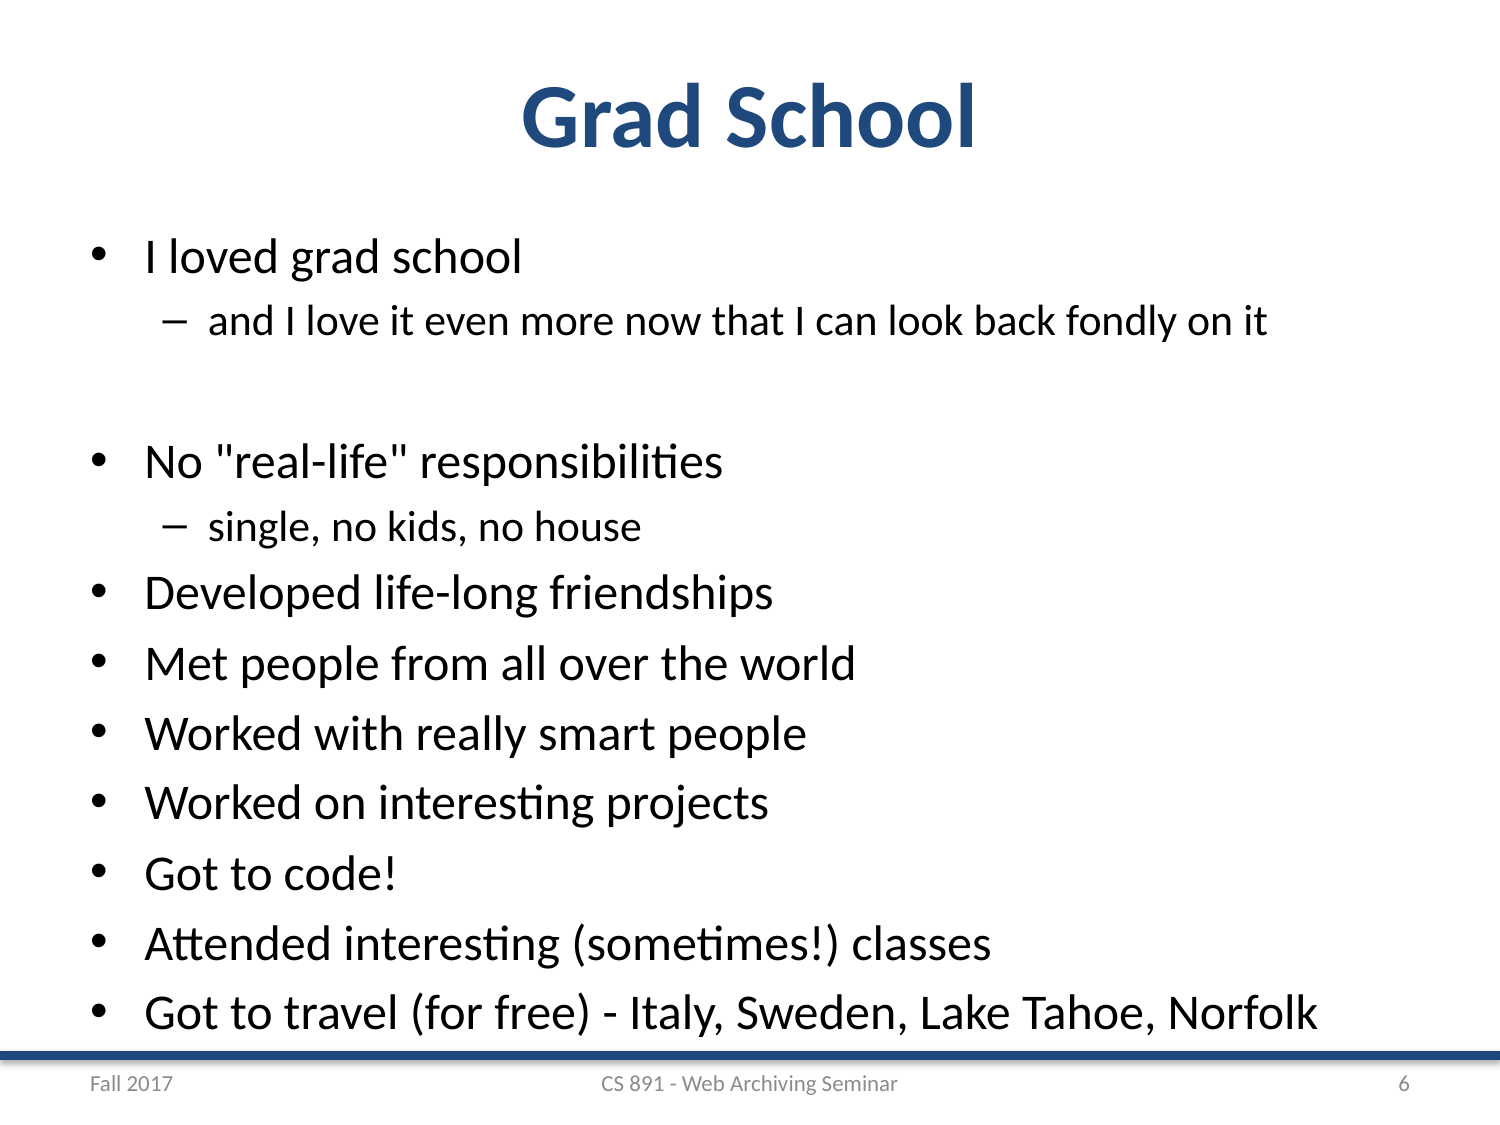

# Grad School
I loved grad school
and I love it even more now that I can look back fondly on it

No "real-life" responsibilities
single, no kids, no house
Developed life-long friendships
Met people from all over the world
Worked with really smart people
Worked on interesting projects
Got to code!
Attended interesting (sometimes!) classes
Got to travel (for free) - Italy, Sweden, Lake Tahoe, Norfolk
Fall 2017
CS 891 - Web Archiving Seminar
6